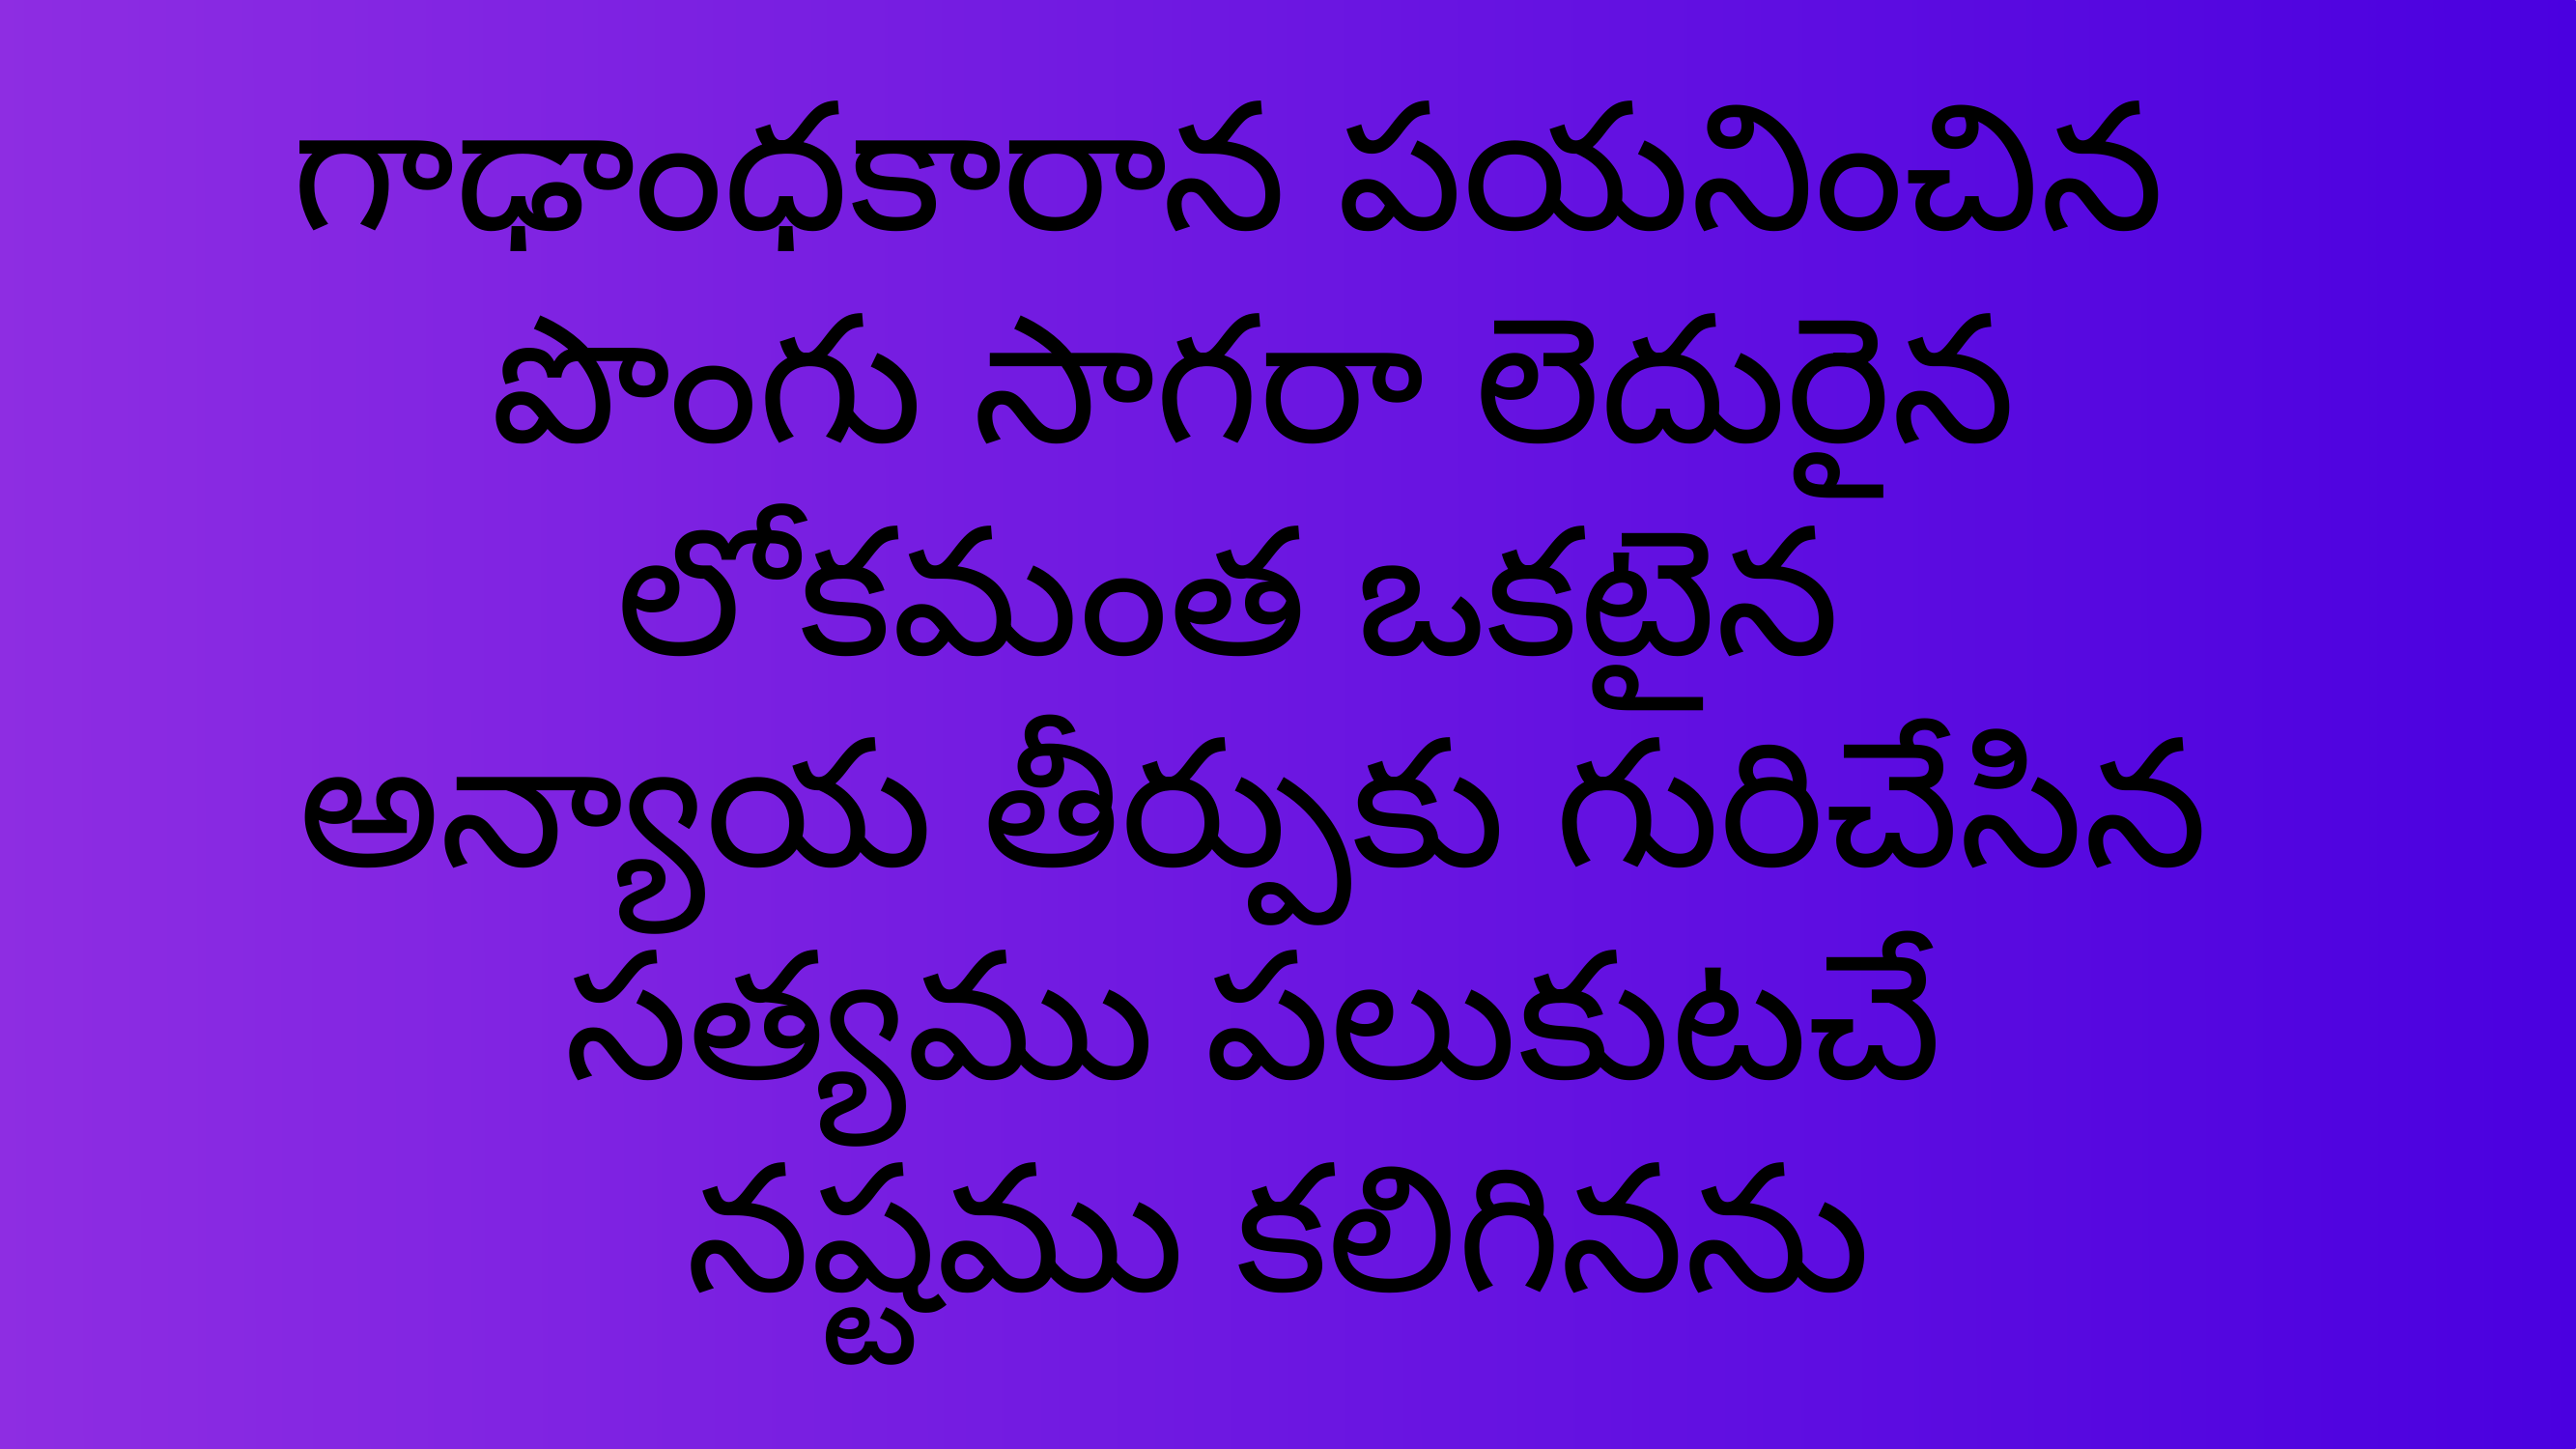

గాఢాంధకారాన పయనించిన
పొంగు సాగరా లెదురైన
లోకమంత ఒకటైన
అన్యాయ తీర్పుకు గురిచేసిన
సత్యము పలుకుటచే
 నష్టము కలిగినను